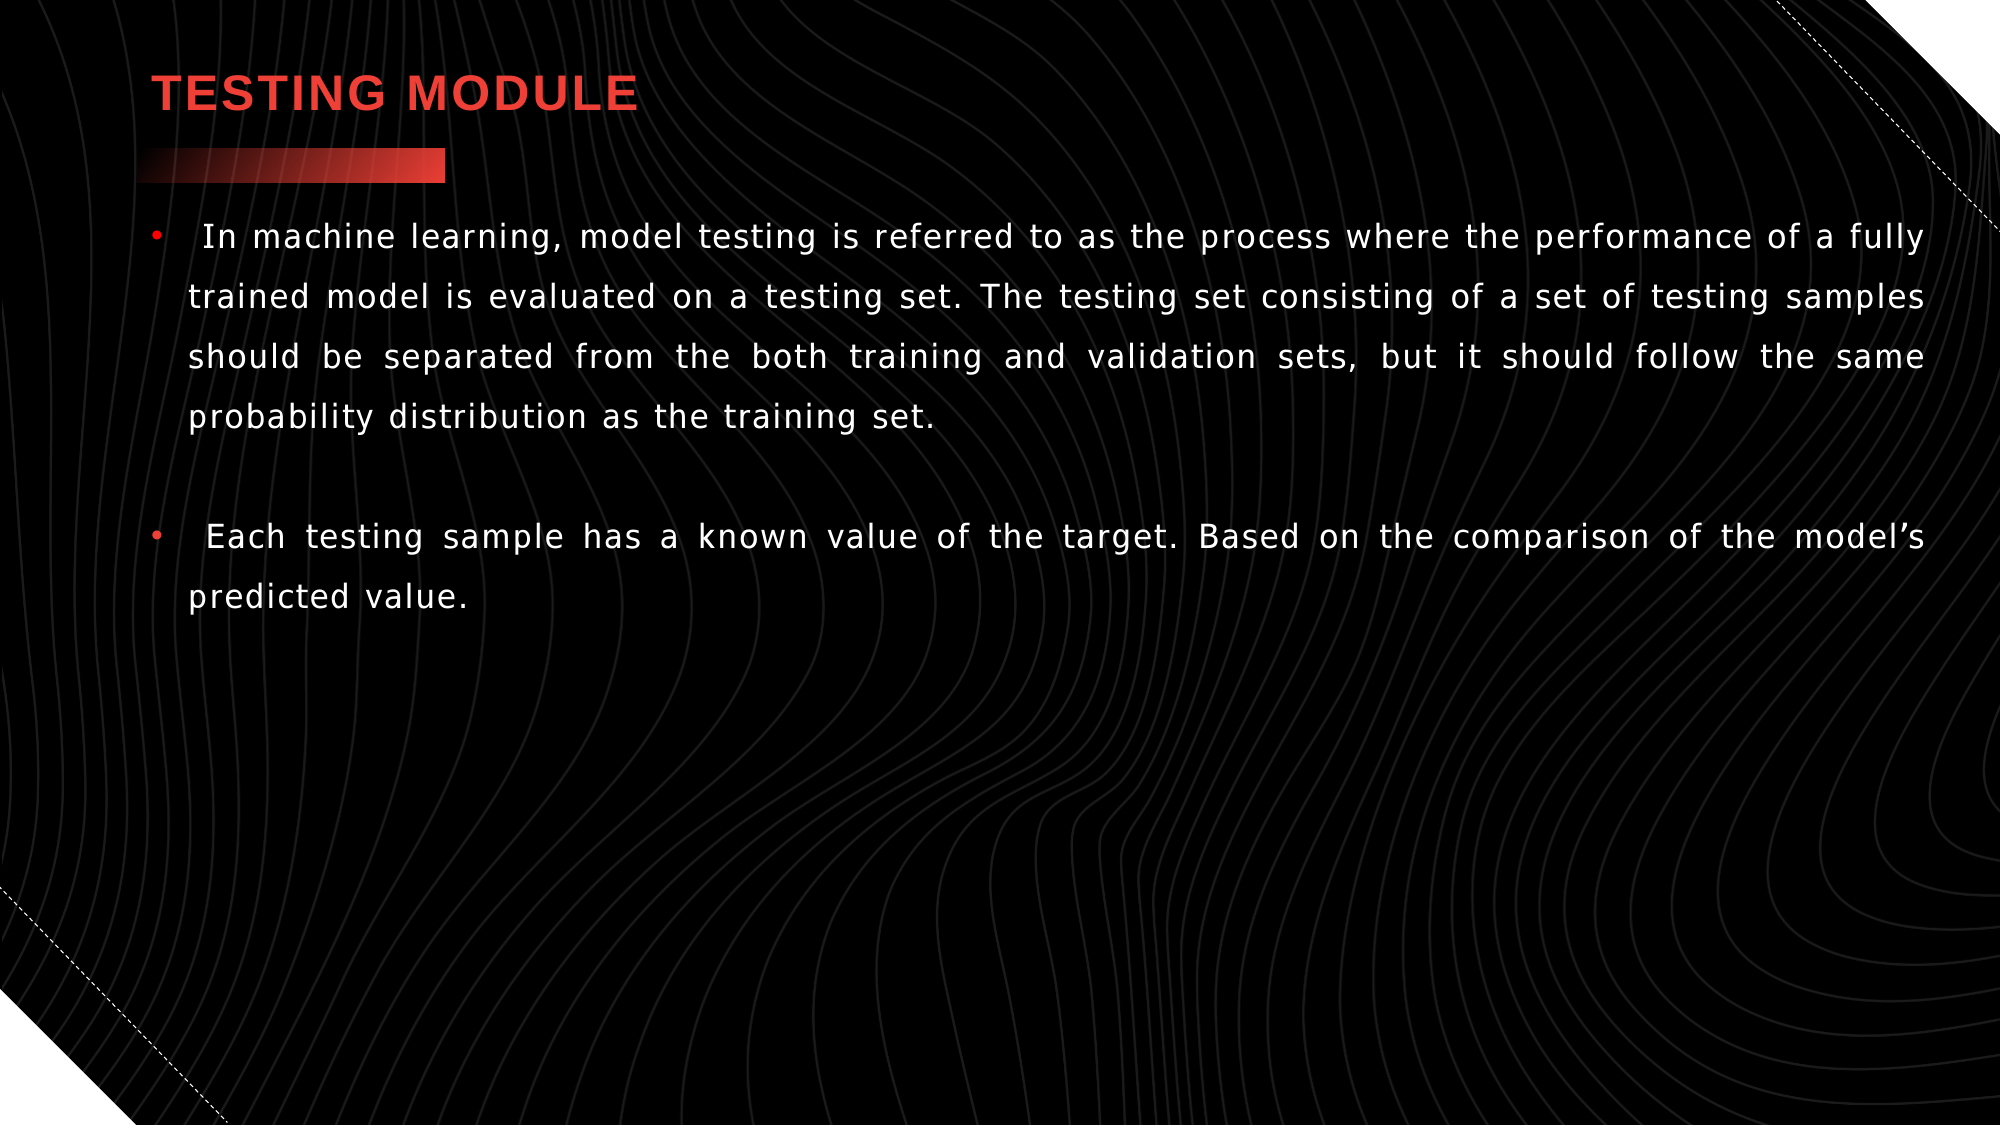

# TESTING MODULE
 In machine learning, model testing is referred to as the process where the performance of a fully trained model is evaluated on a testing set. The testing set consisting of a set of testing samples should be separated from the both training and validation sets, but it should follow the same probability distribution as the training set.

 Each testing sample has a known value of the target. Based on the comparison of the model’s predicted value.